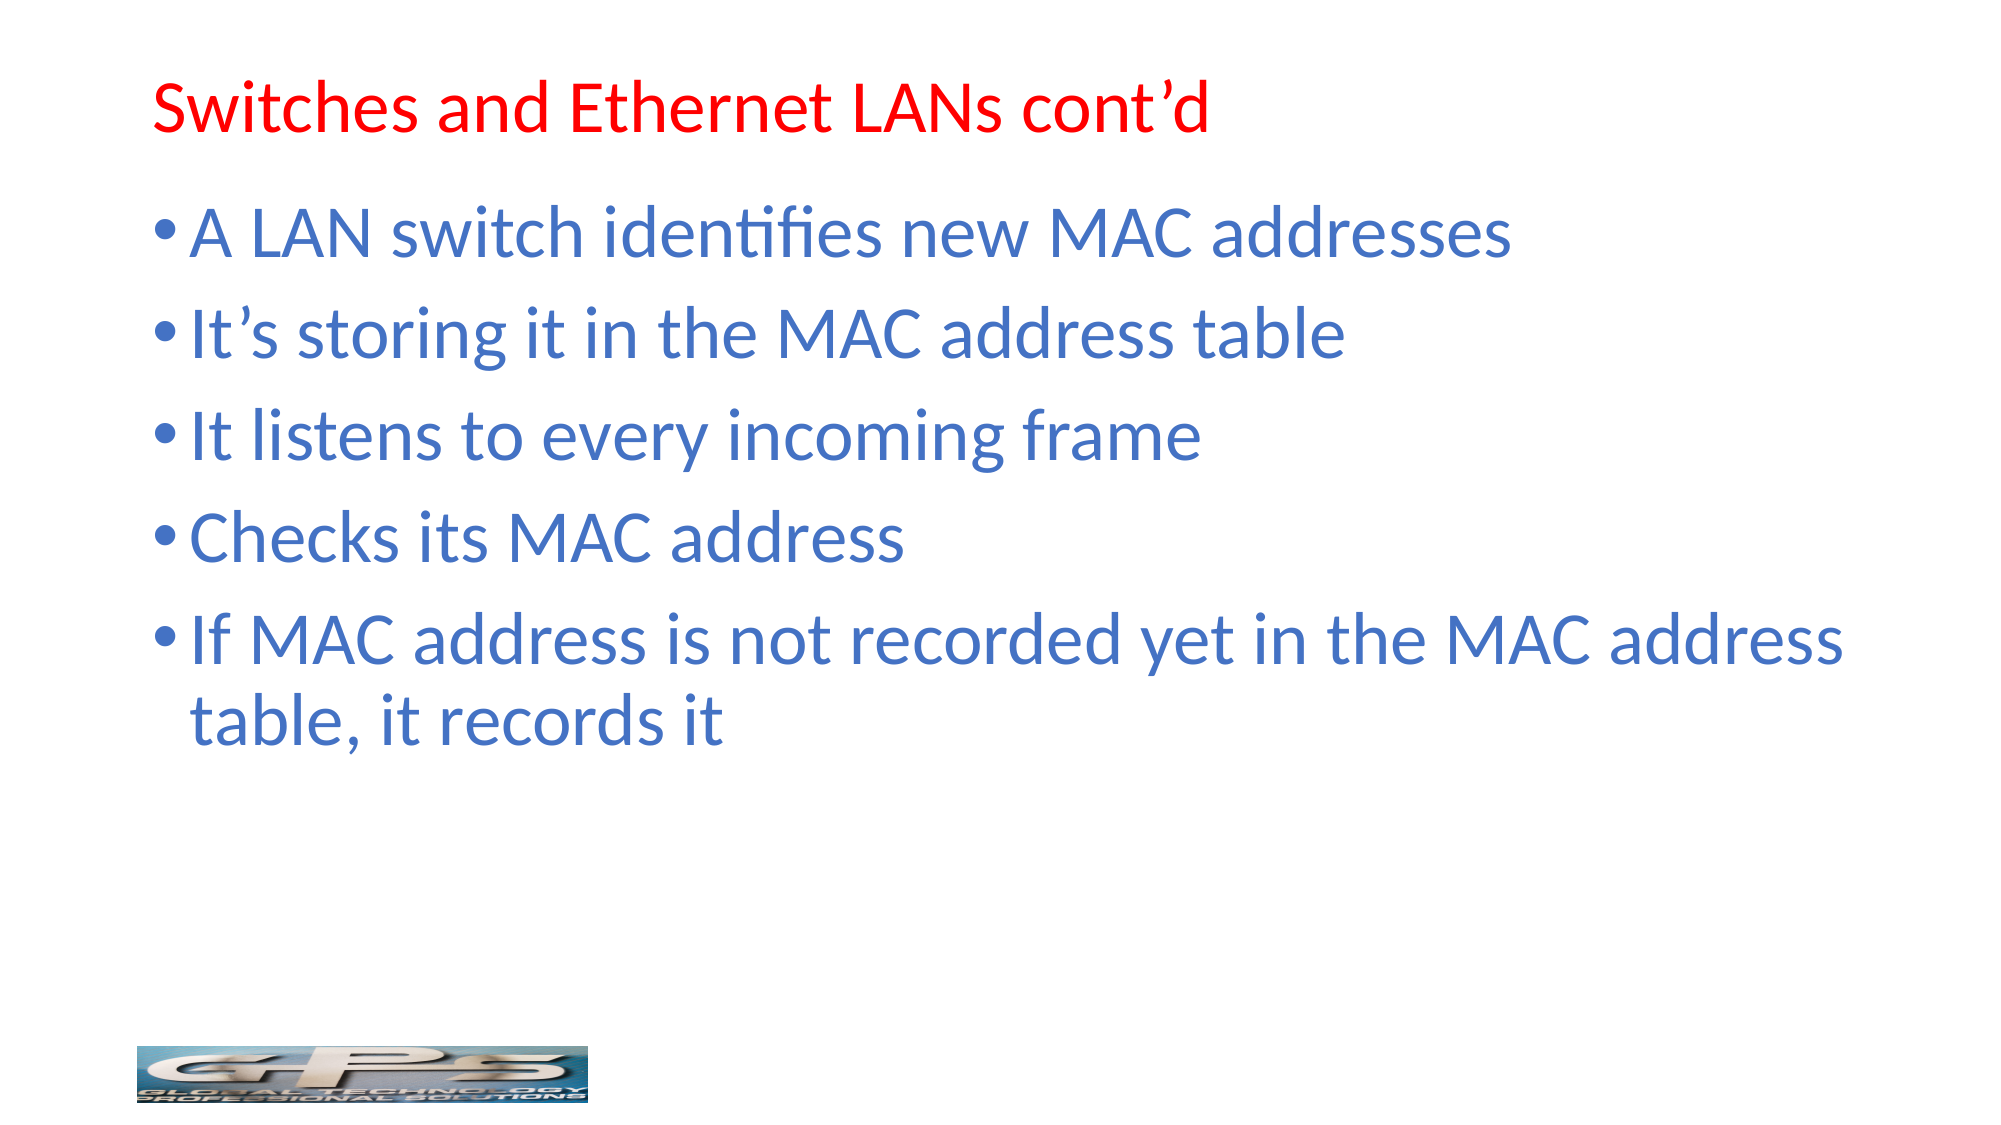

# Switches and Ethernet LANs cont’d
A LAN switch identifies new MAC addresses
It’s storing it in the MAC address table
It listens to every incoming frame
Checks its MAC address
If MAC address is not recorded yet in the MAC address table, it records it